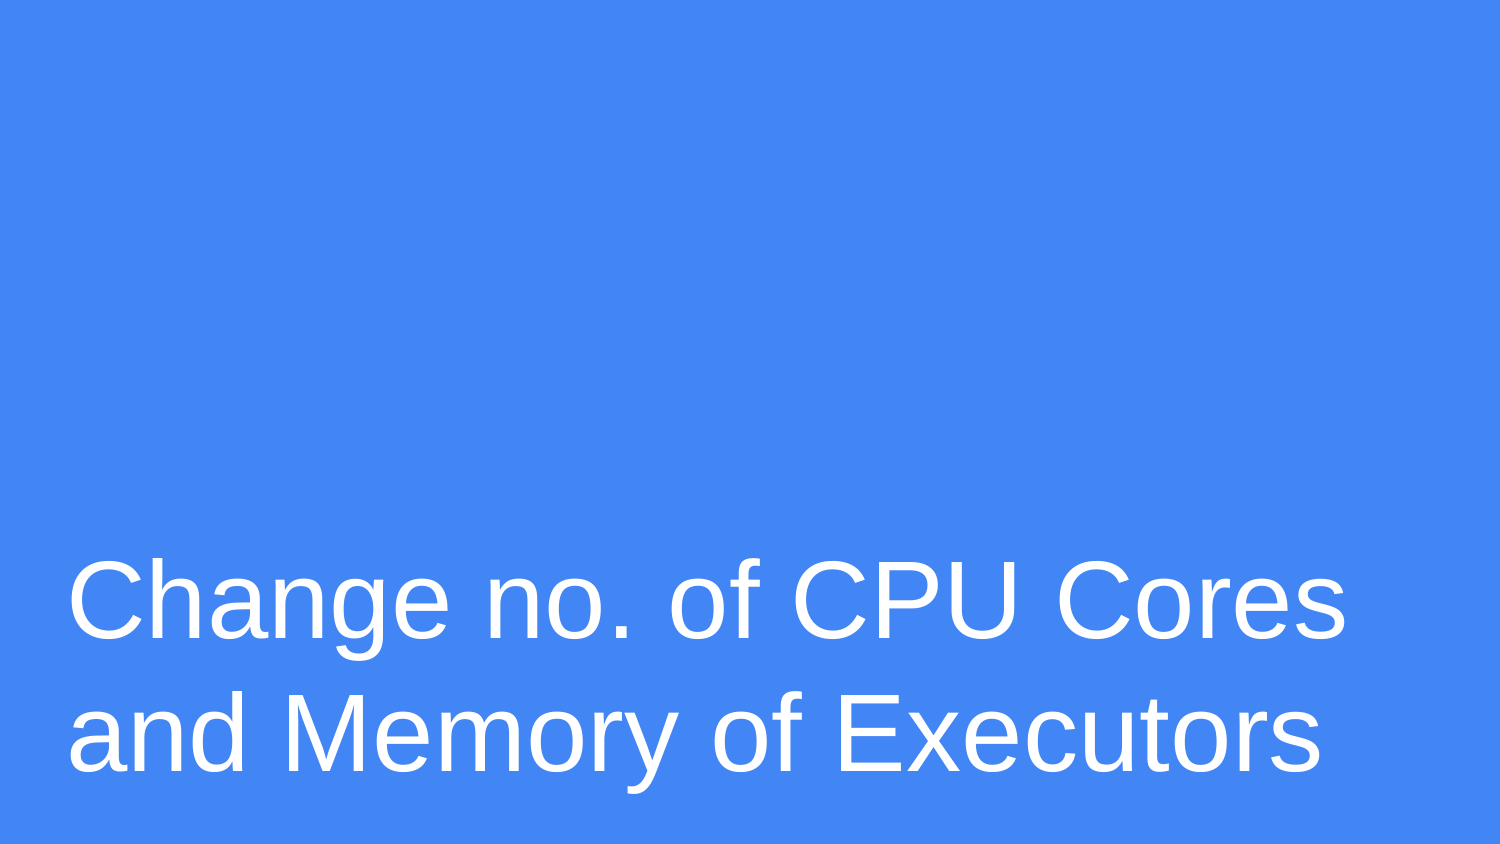

# Change no. of CPU Cores and Memory of Executors